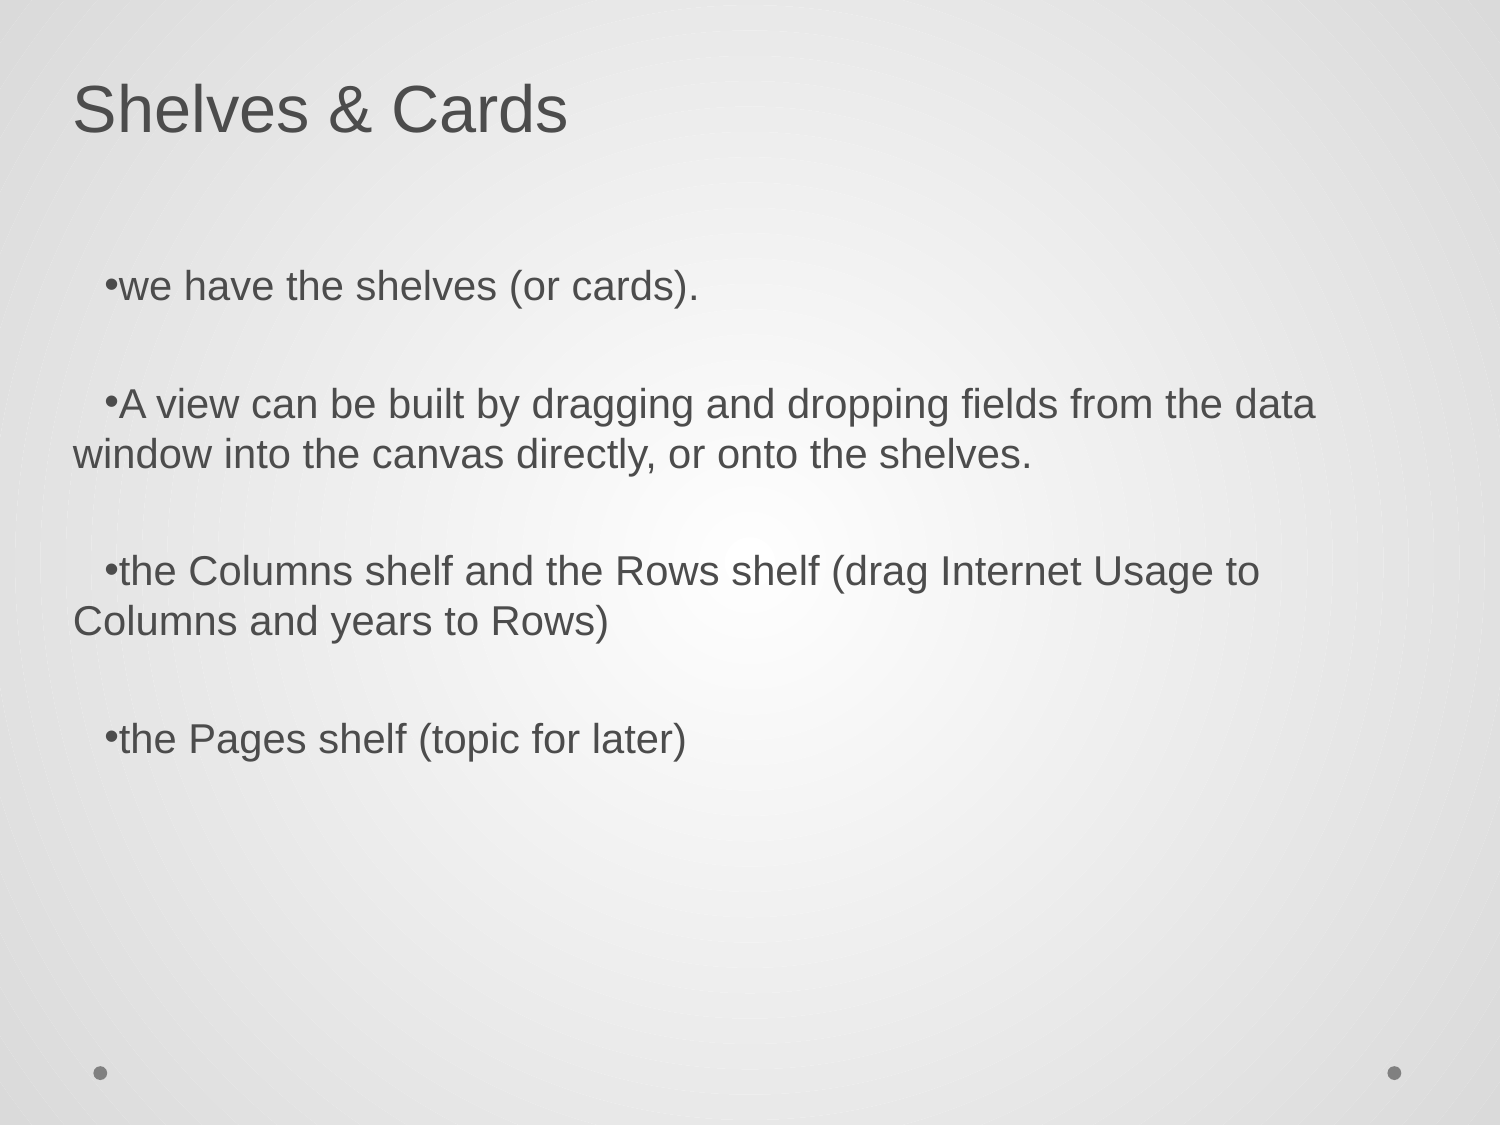

Shelves & Cards
we have the shelves (or cards).

A view can be built by dragging and dropping fields from the data window into the canvas directly, or onto the shelves.

the Columns shelf and the Rows shelf (drag Internet Usage to Columns and years to Rows)

the Pages shelf (topic for later)